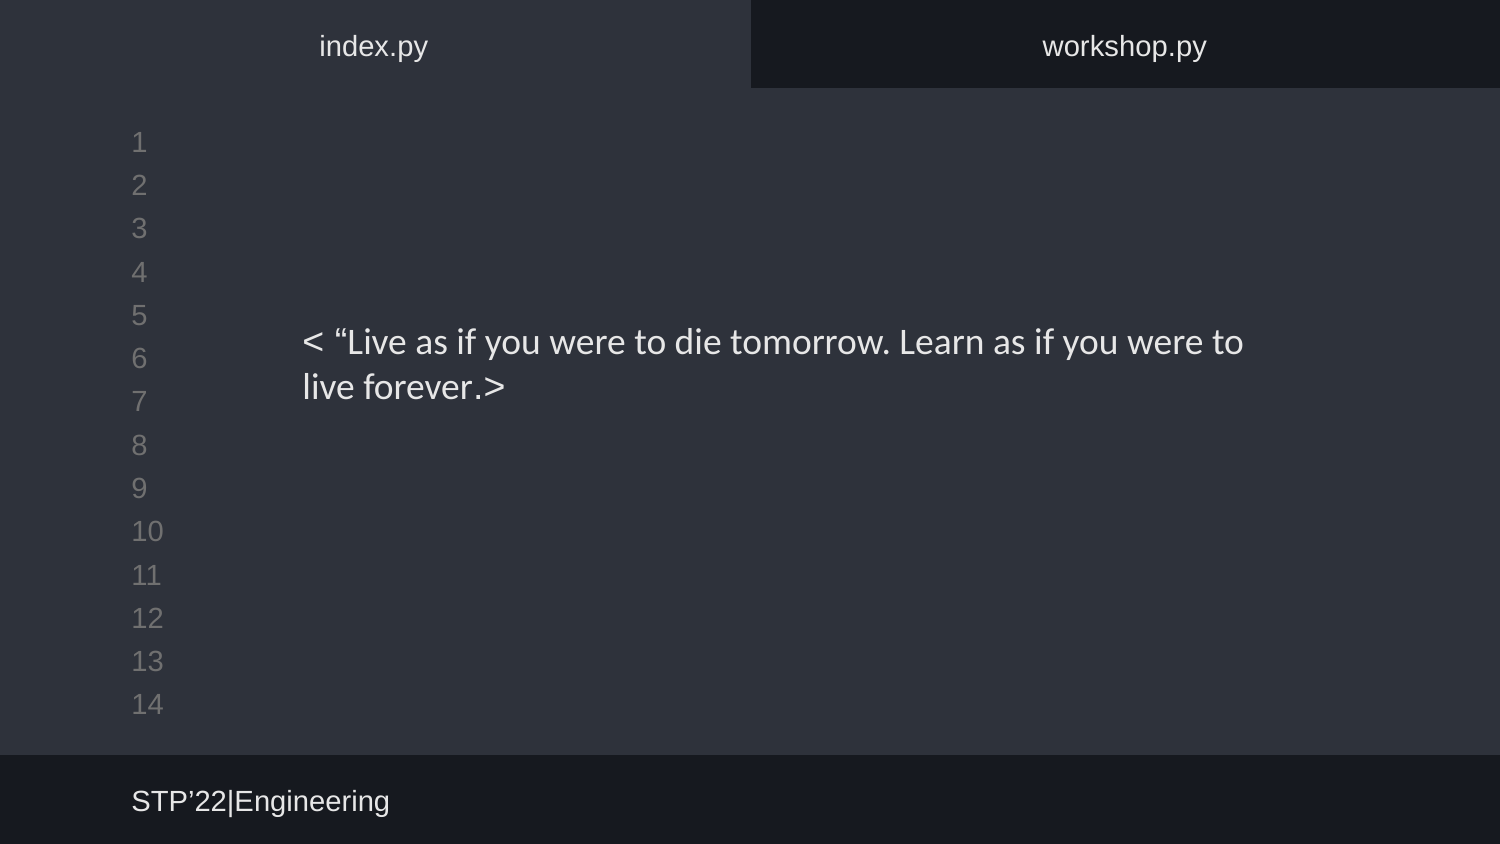

index.py
workshop.py
< “Live as if you were to die tomorrow. Learn as if you were to live forever.>
STP’22|Engineering